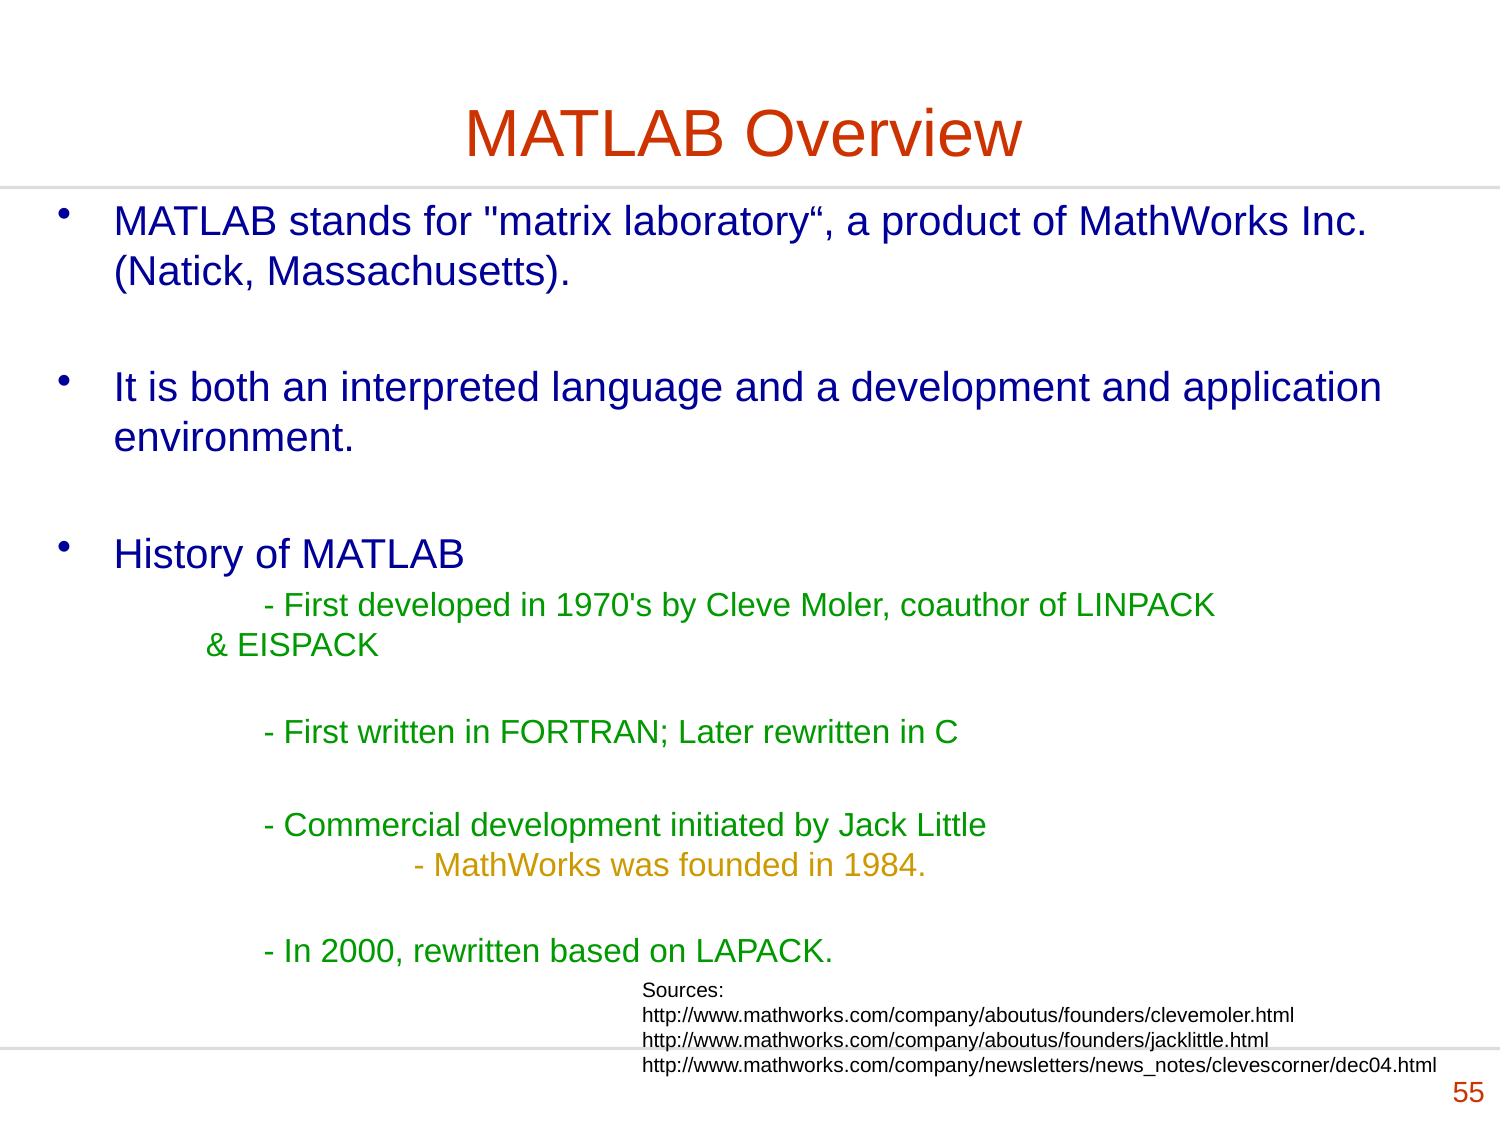

# MATLAB Overview
MATLAB stands for "matrix laboratory“, a product of MathWorks Inc. (Natick, Massachusetts).

It is both an interpreted language and a development and application environment.

History of MATLAB
		- First developed in 1970's by Cleve Moler, coauthor of LINPACK
          & EISPACK
		- First written in FORTRAN; Later rewritten in C

		- Commercial development initiated by Jack Little
		- MathWorks was founded in 1984.
		- In 2000, rewritten based on LAPACK.

Sources:
http://www.mathworks.com/company/aboutus/founders/clevemoler.html
http://www.mathworks.com/company/aboutus/founders/jacklittle.html
http://www.mathworks.com/company/newsletters/news_notes/clevescorner/dec04.html

55